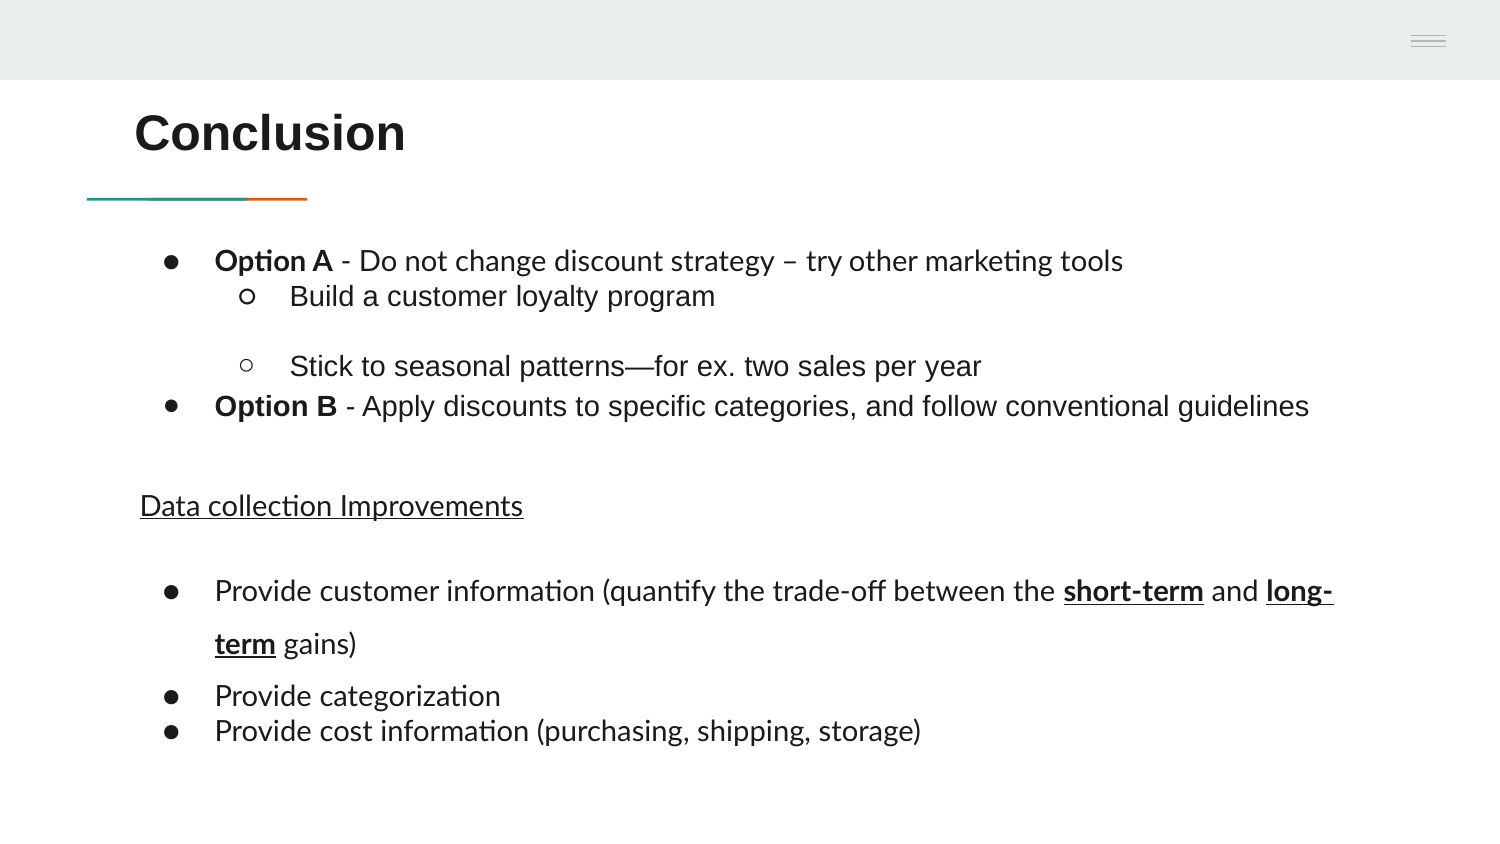

# Conclusion
Option A - Do not change discount strategy – try other marketing tools
Build a customer loyalty program
Stick to seasonal patterns—for ex. two sales per year
Option B - Apply discounts to specific categories, and follow conventional guidelines
Data collection Improvements
Provide customer information (quantify the trade-off between the short-term and long-term gains)
Provide categorization
Provide cost information (purchasing, shipping, storage)